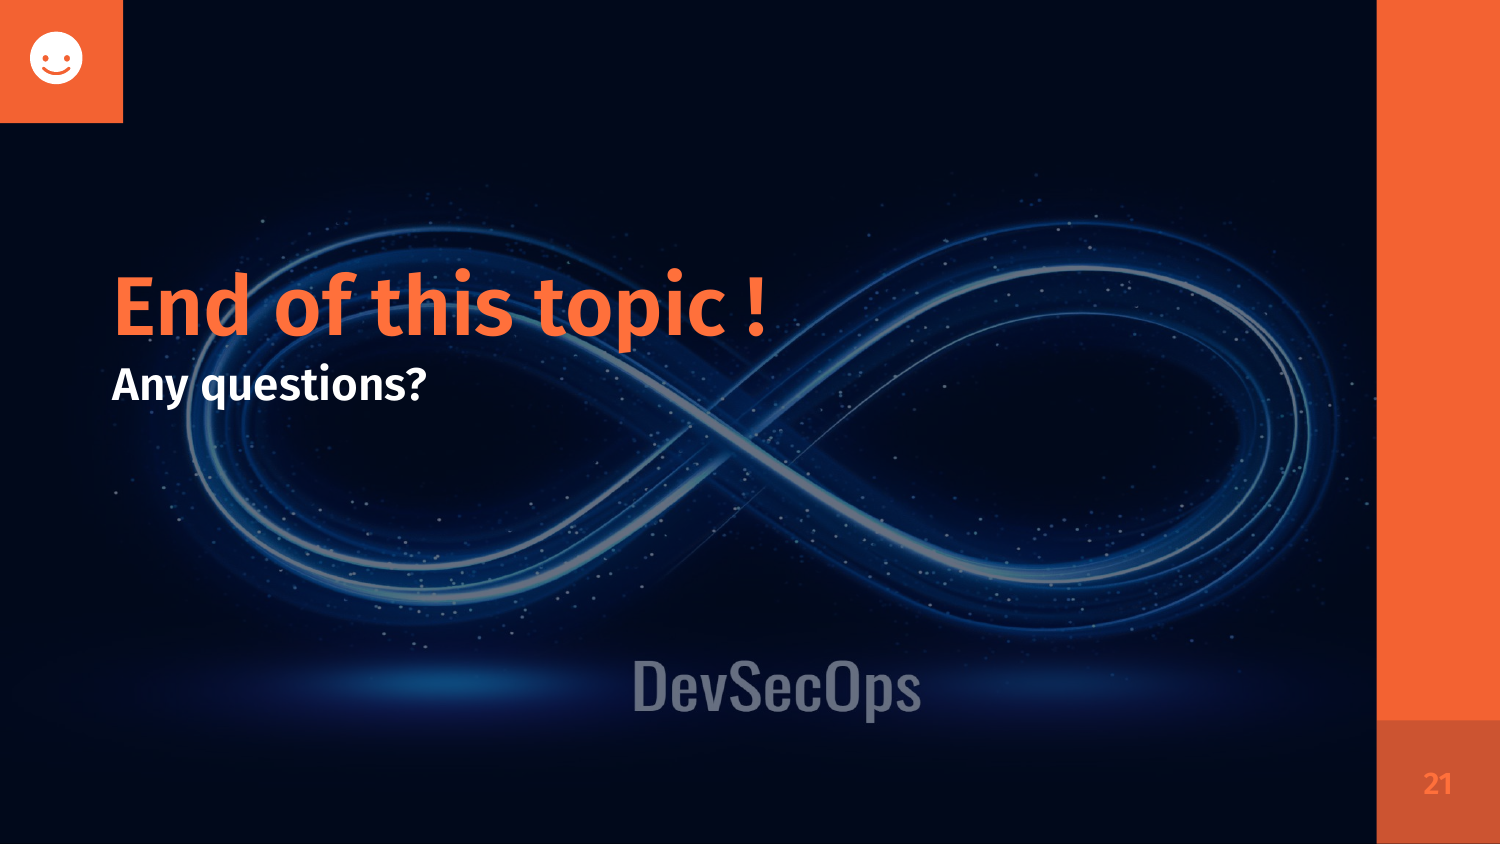

End of this topic !
Any questions?

21